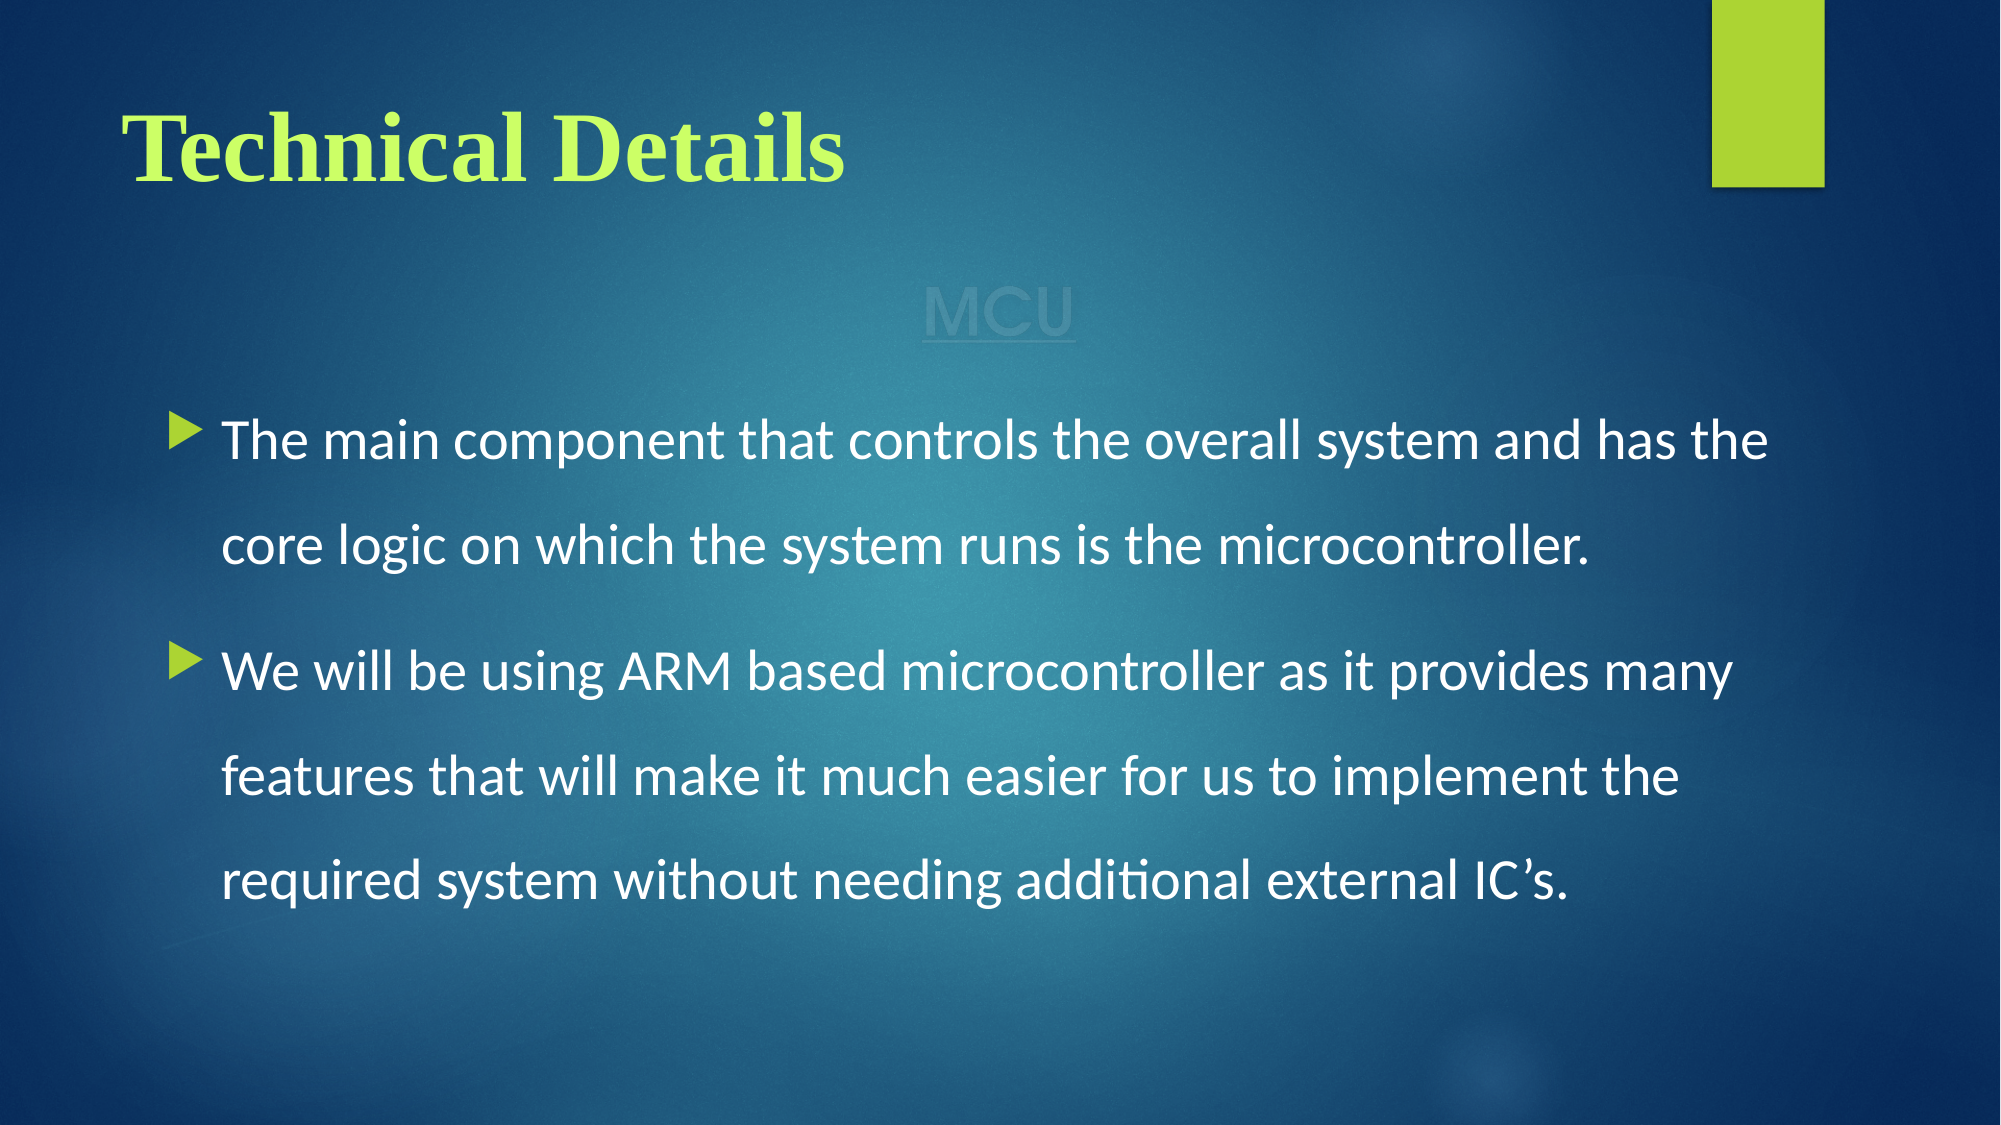

# Technical Details
MCU
The main component that controls the overall system and has the core logic on which the system runs is the microcontroller.
We will be using ARM based microcontroller as it provides many features that will make it much easier for us to implement the required system without needing additional external IC’s.